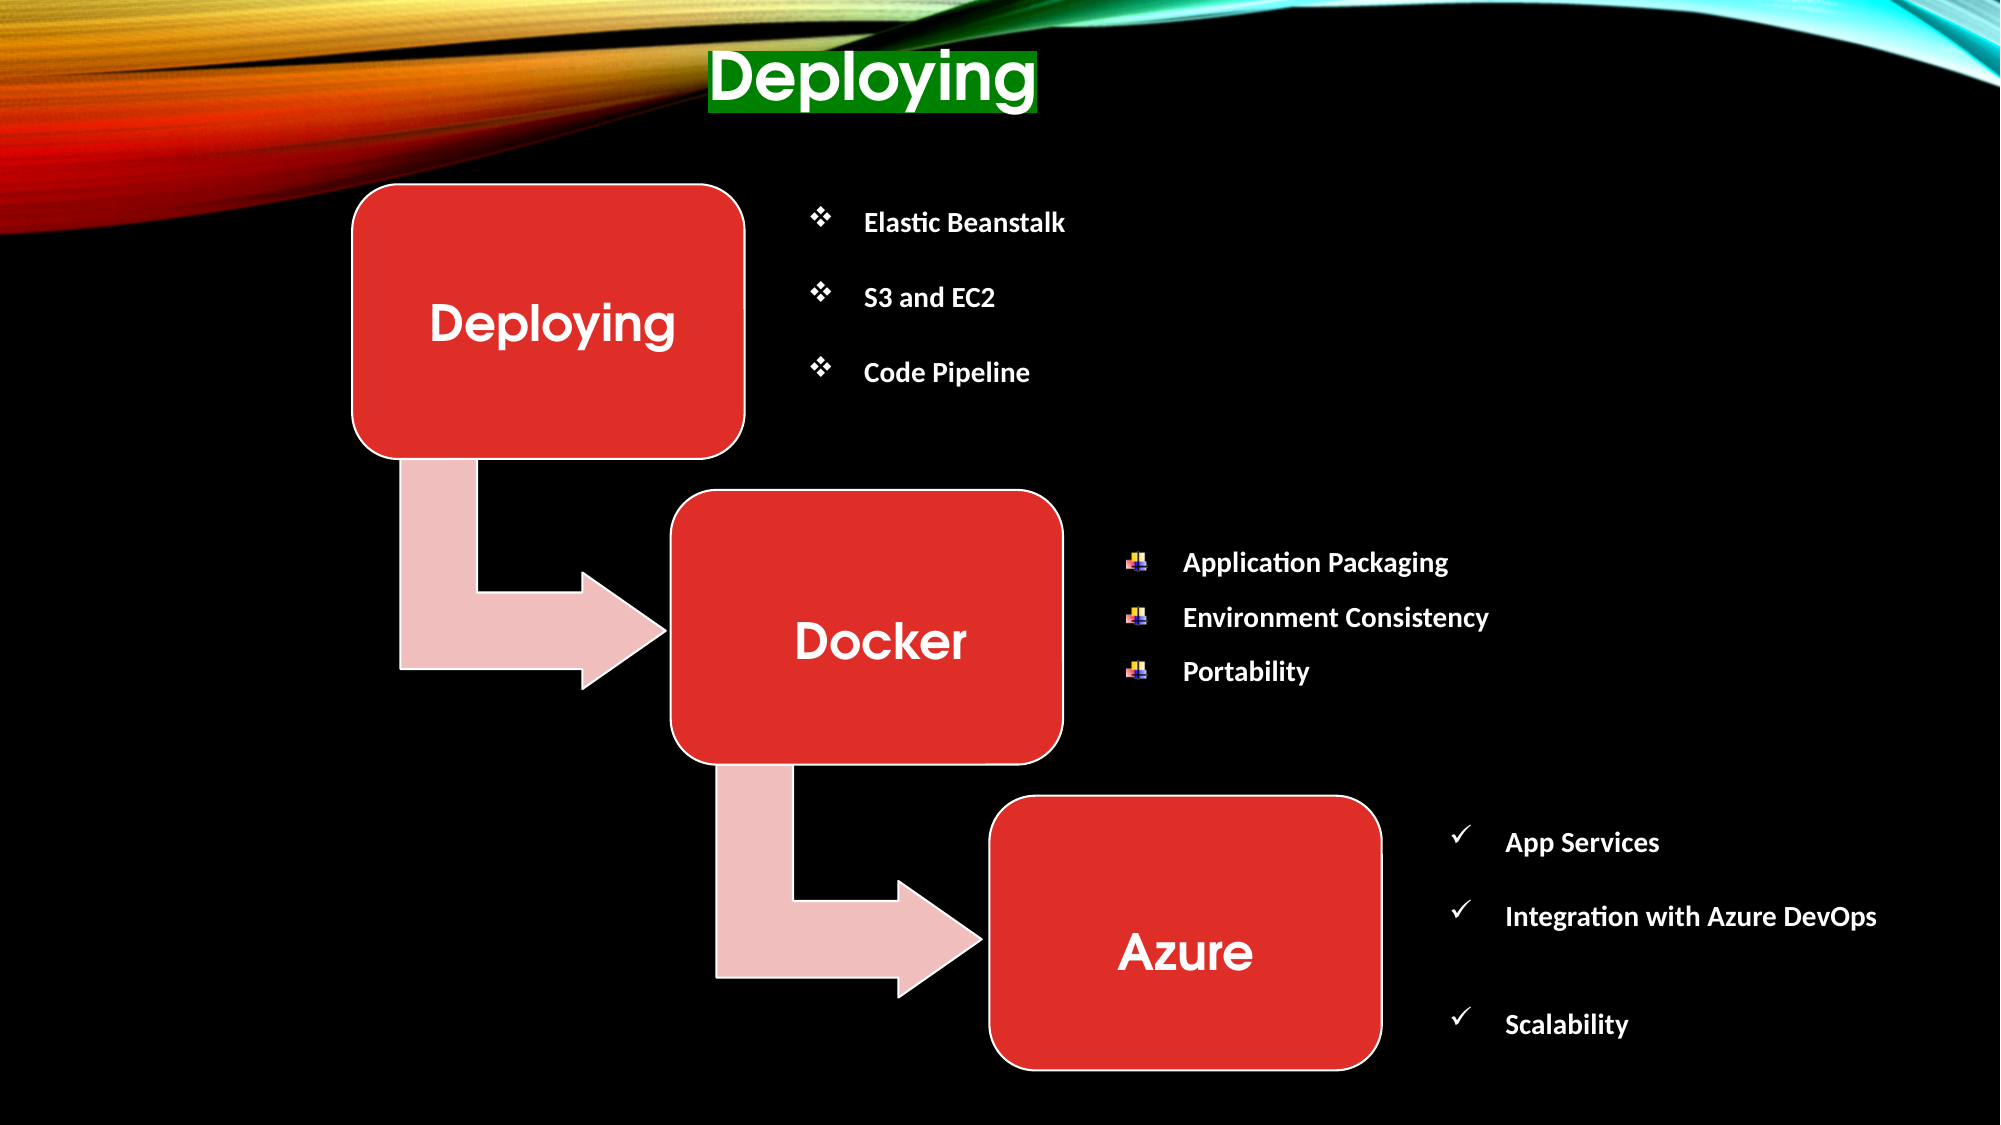

Deploying

Elastic Beanstalk

S3 and EC2

Code Pipeline
Deploying
Application Packaging
Environment Consistency
Portability
Docker
App Services

Integration with Azure DevOps

Scalability
Azure